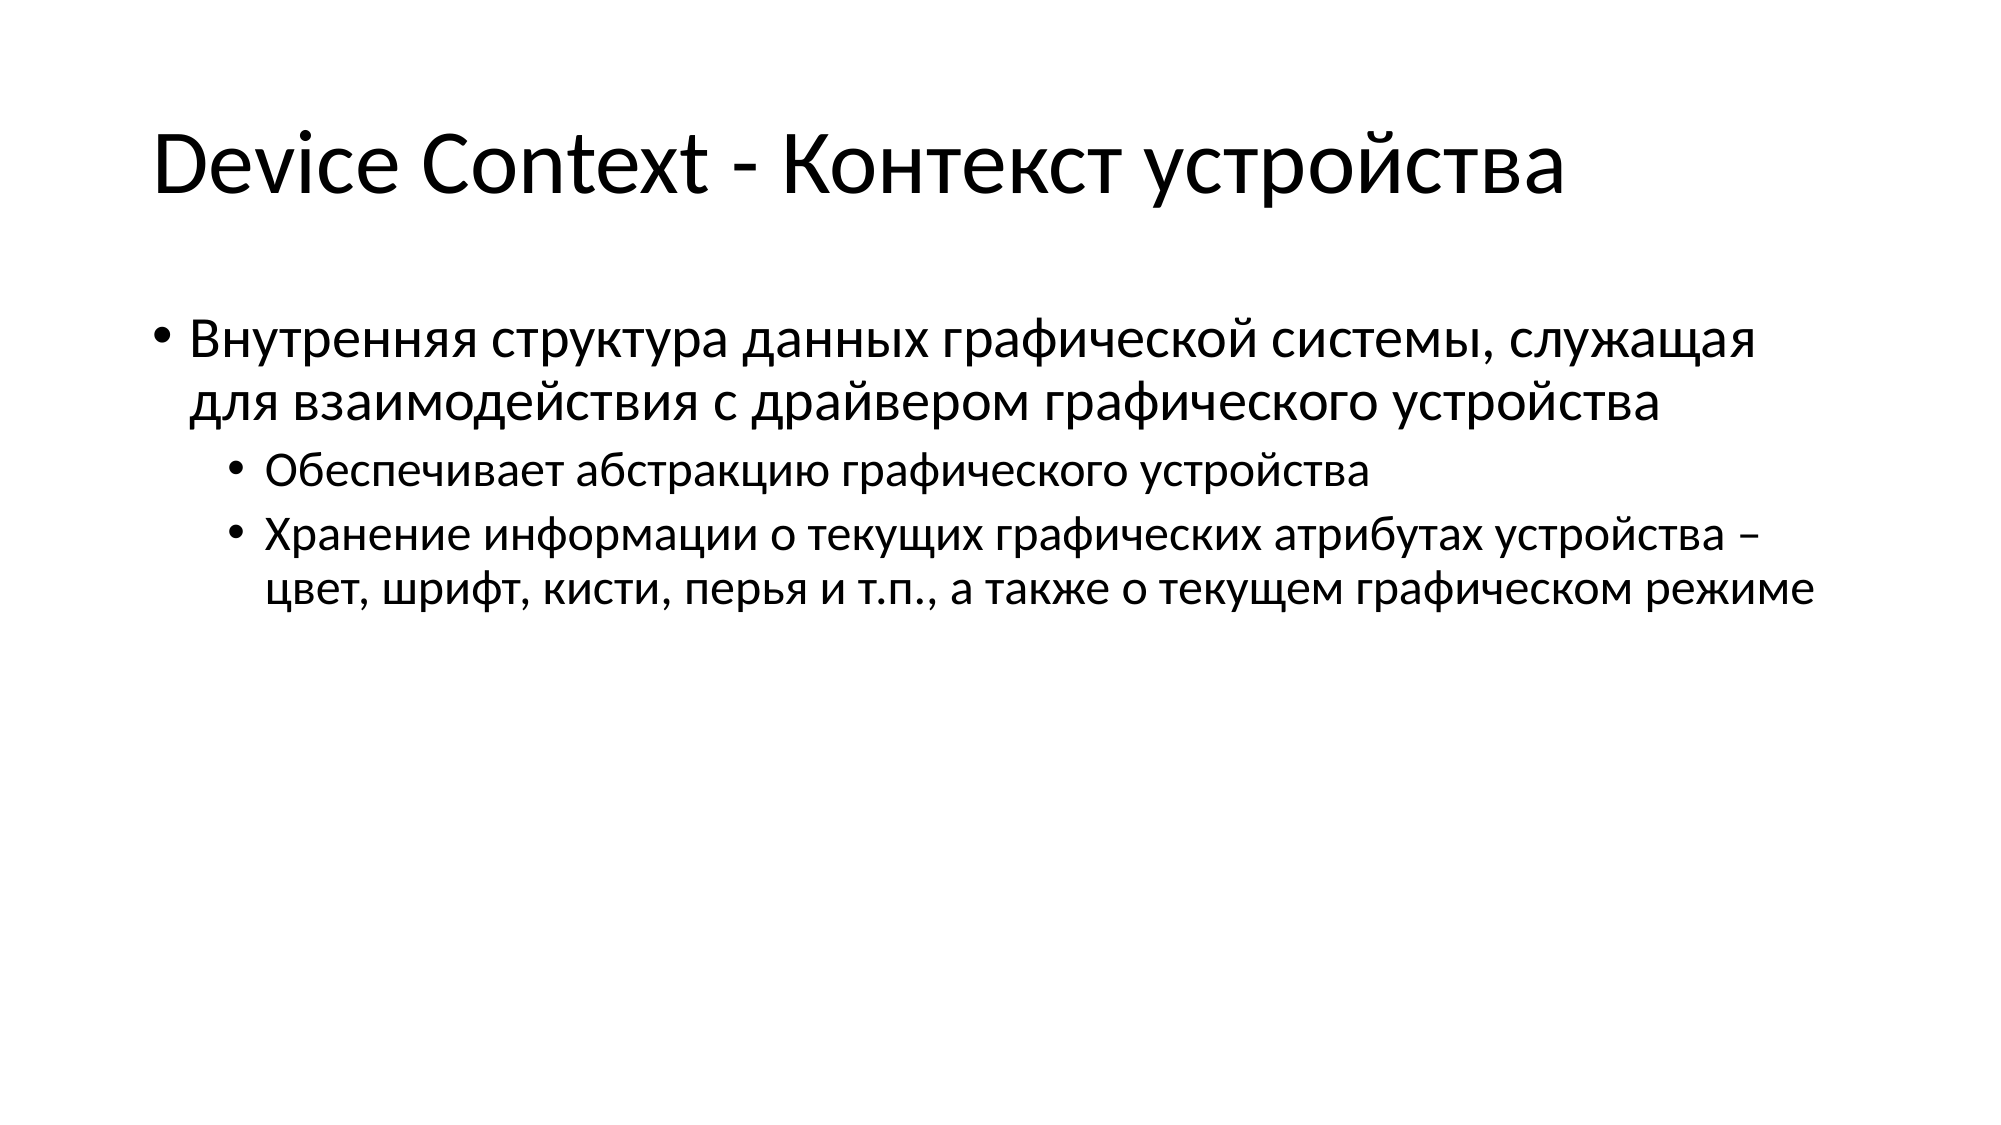

# Device Context - Контекст устройства
Внутренняя структура данных графической системы, служащая для взаимодействия с драйвером графического устройства
Обеспечивает абстракцию графического устройства
Хранение информации о текущих графических атрибутах устройства – цвет, шрифт, кисти, перья и т.п., а также о текущем графическом режиме